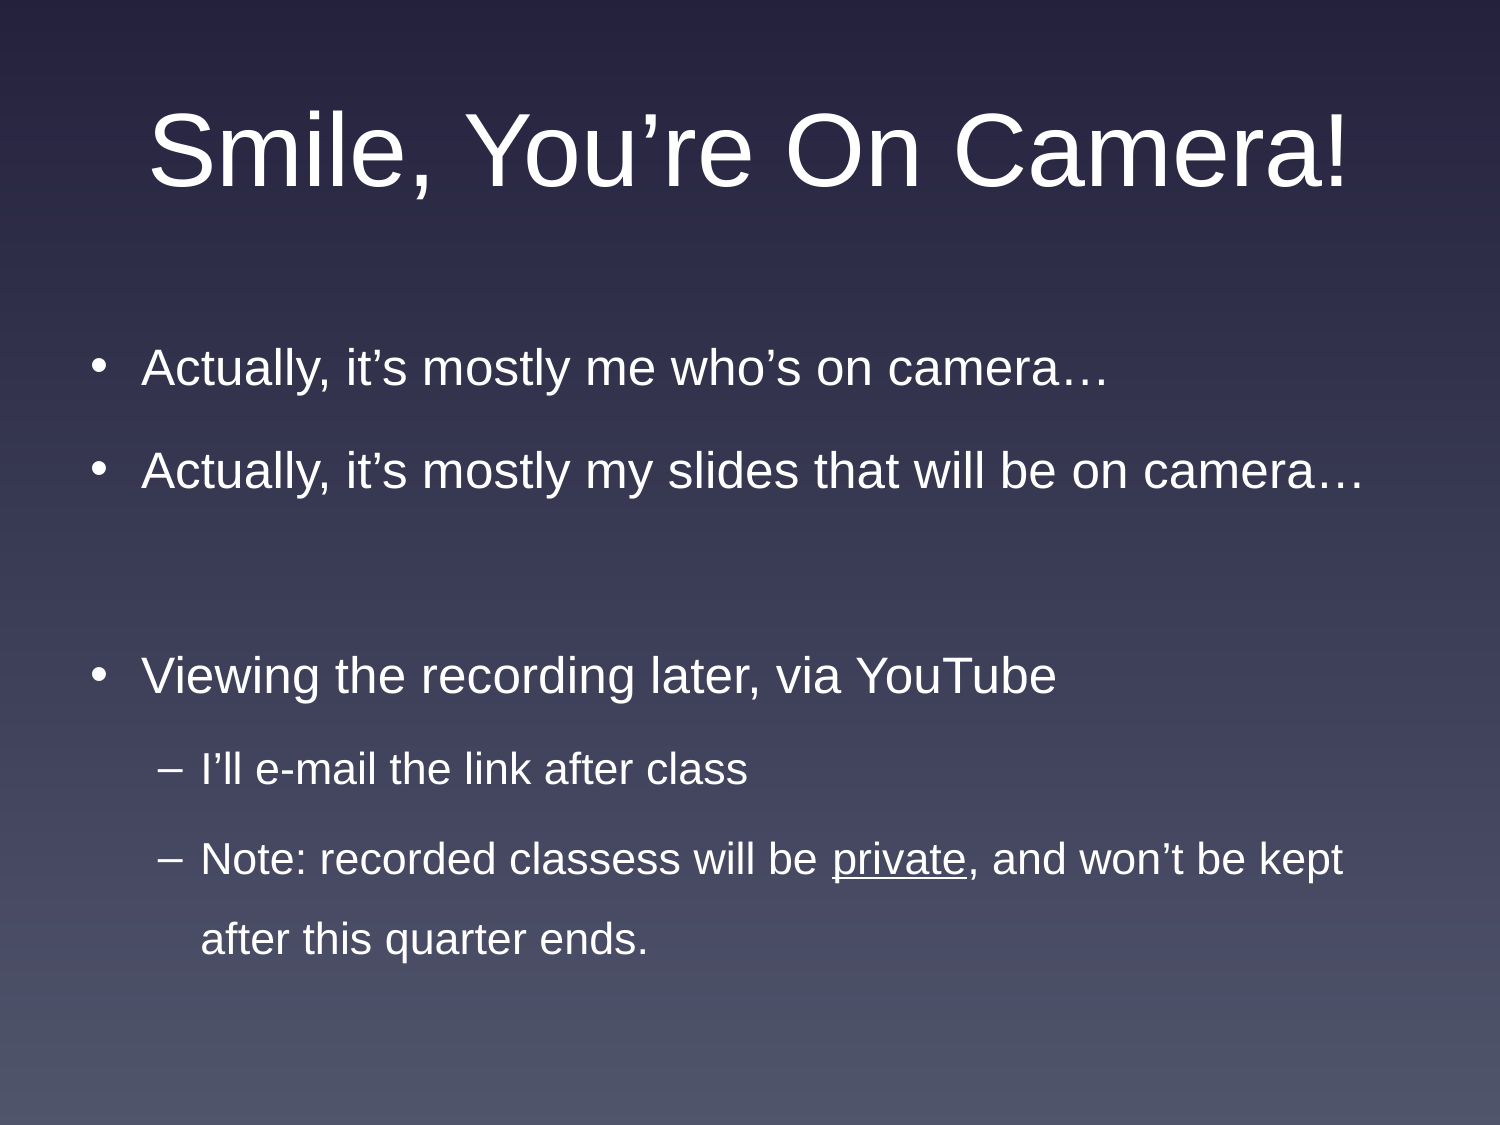

# Smile, You’re On Camera!
Actually, it’s mostly me who’s on camera…
Actually, it’s mostly my slides that will be on camera…

Viewing the recording later, via YouTube
I’ll e-mail the link after class
Note: recorded classess will be private, and won’t be kept after this quarter ends.